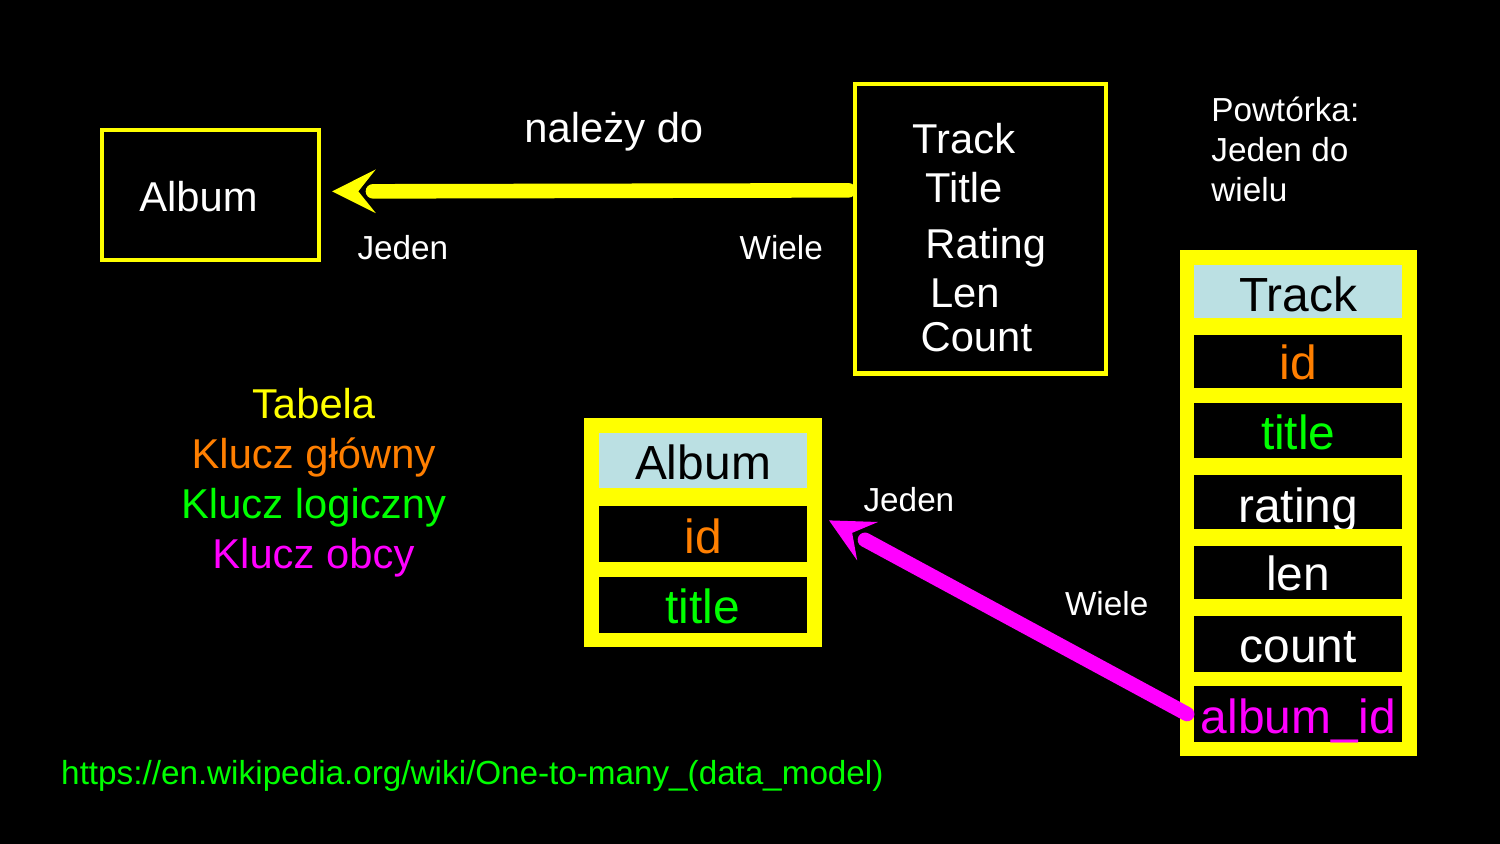

Powtórka:
Jeden do wielu
należy do
Track

Title
Album
Rating
Jeden
Wiele
Track
Len
Count
id
Tabela
Klucz główny
Klucz logiczny
Klucz obcy
title
Album
rating
Jeden
id
len
title
Wiele
count
album_id
https://en.wikipedia.org/wiki/One-to-many_(data_model)